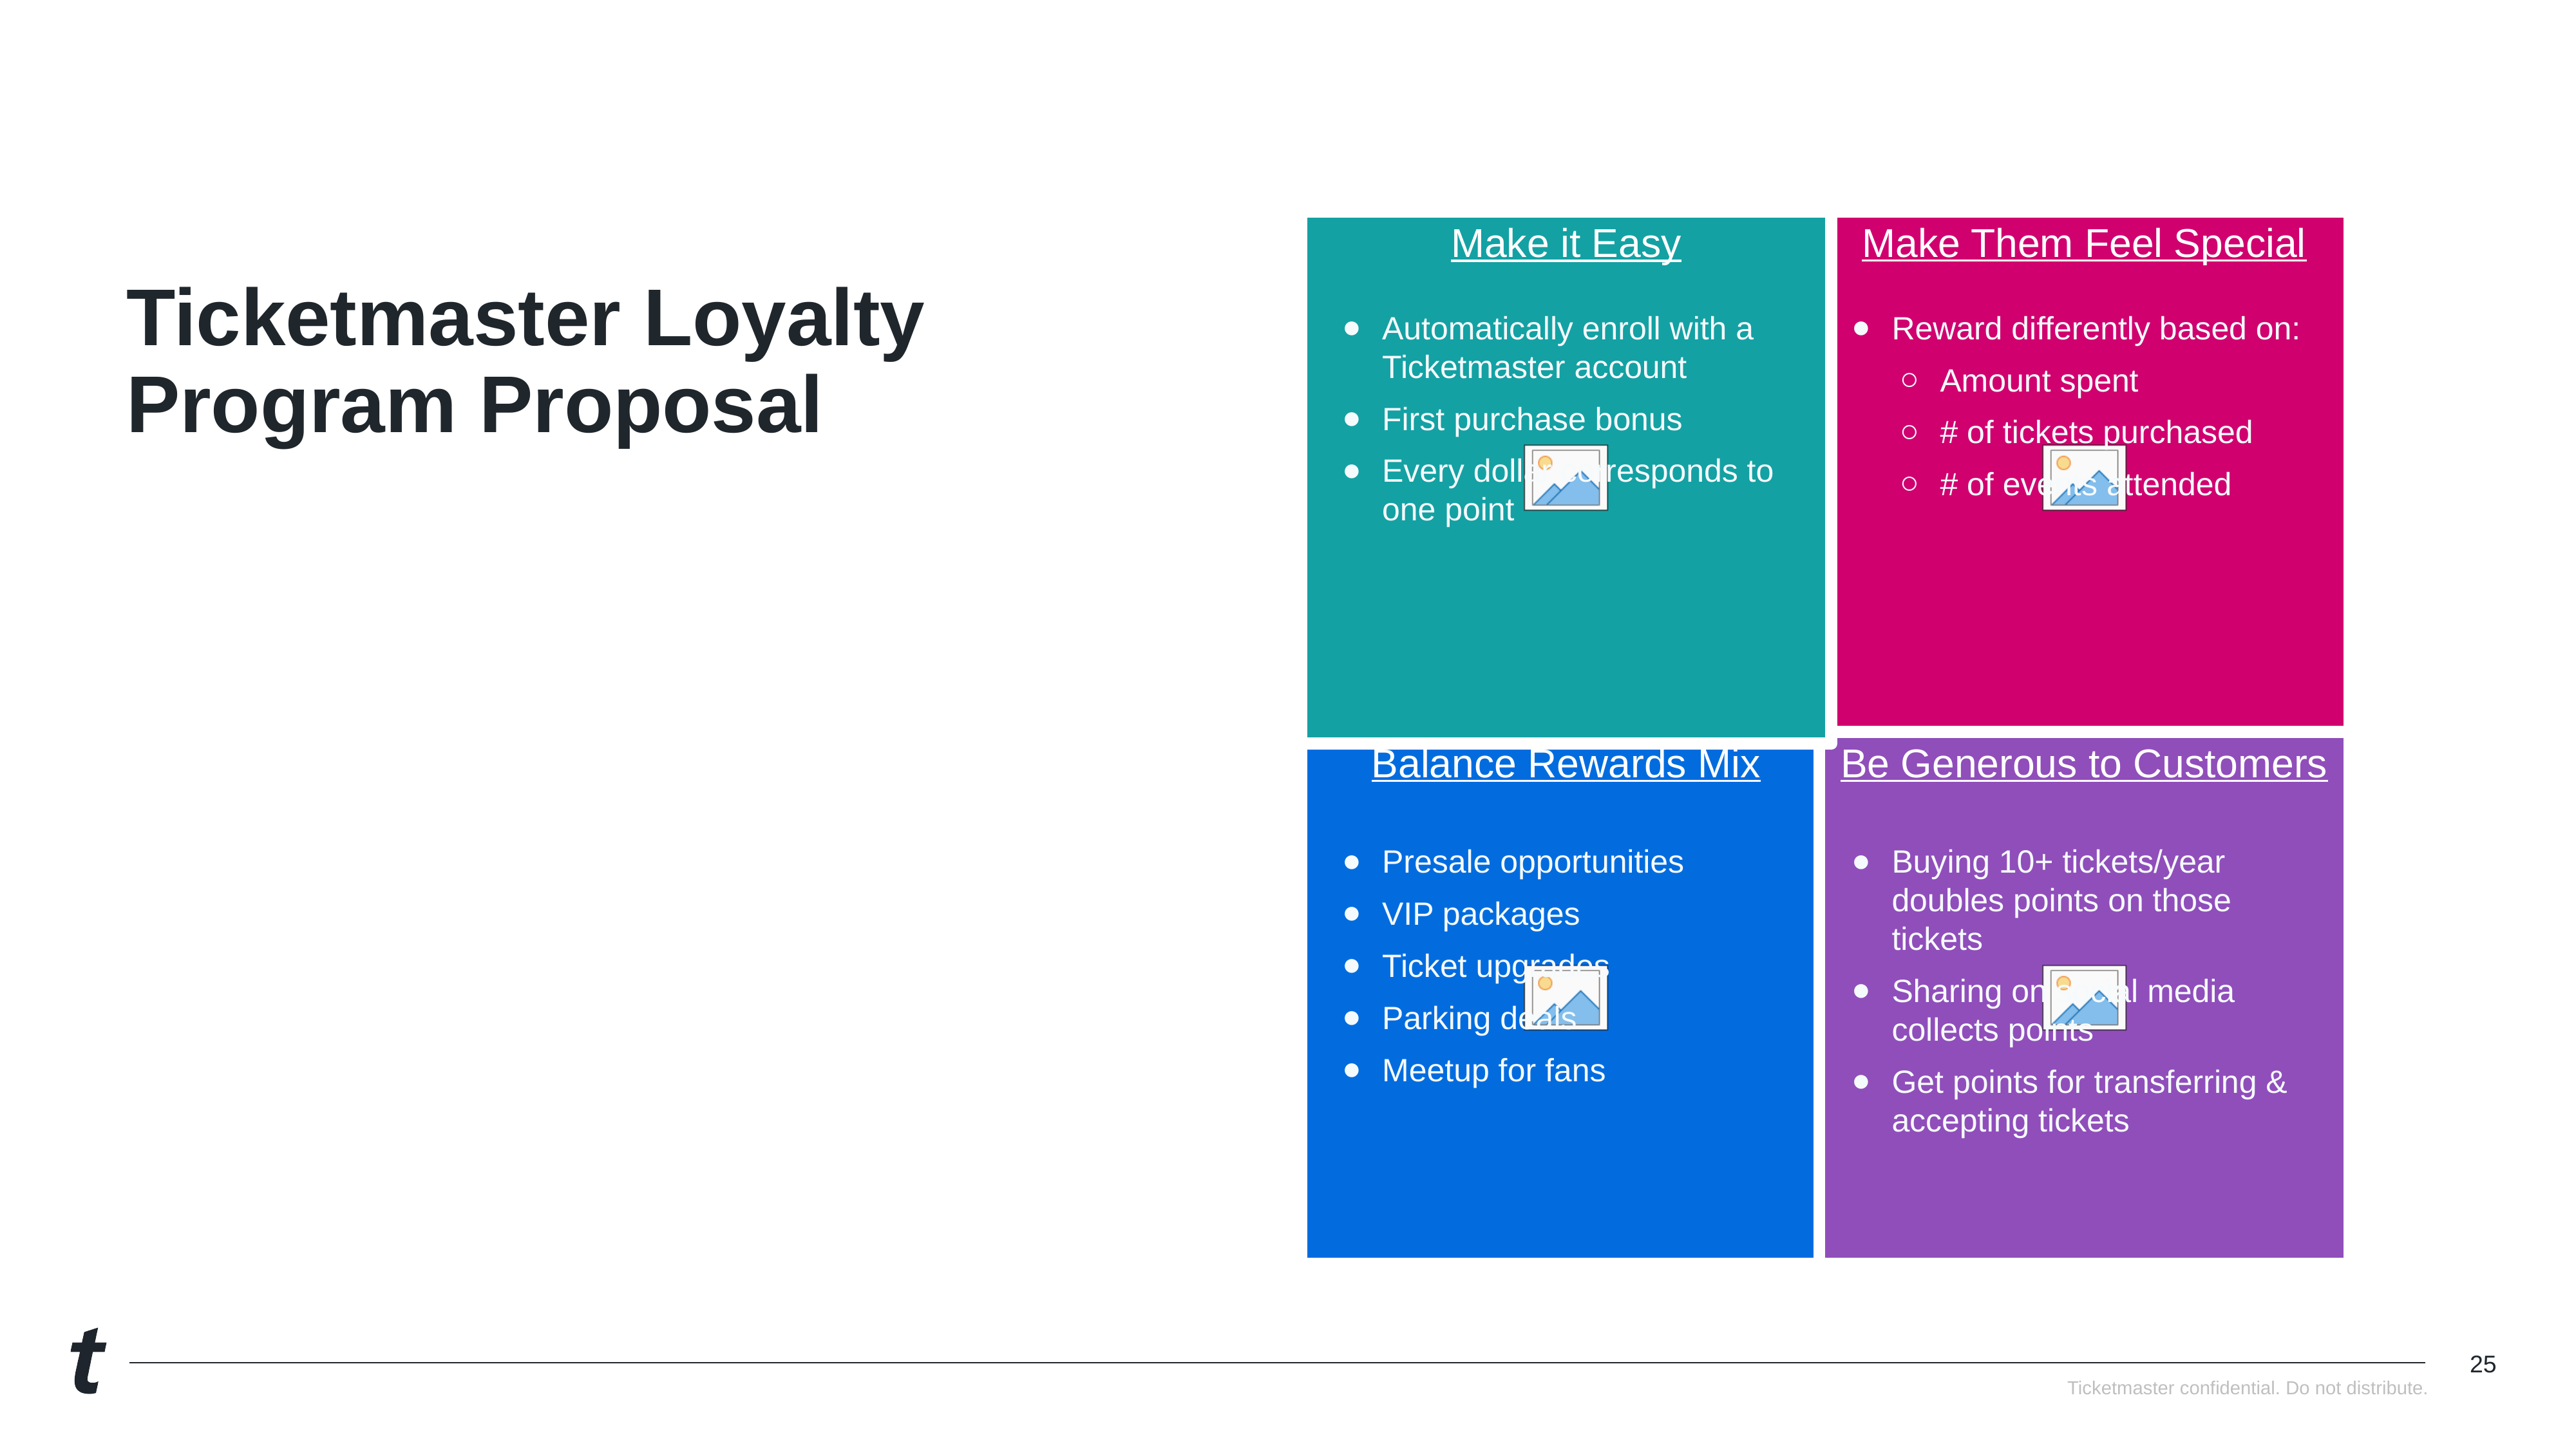

Make Them Feel Special
Make it Easy
# Ticketmaster Loyalty Program Proposal
Automatically enroll with a Ticketmaster account
First purchase bonus
Every dollar corresponds to one point
Reward differently based on:
Amount spent
# of tickets purchased
# of events attended
Balance Rewards Mix
Be Generous to Customers
Presale opportunities
VIP packages
Ticket upgrades
Parking deals
Meetup for fans
Buying 10+ tickets/year doubles points on those tickets
Sharing on social media collects points
Get points for transferring & accepting tickets
25
Ticketmaster confidential. Do not distribute.